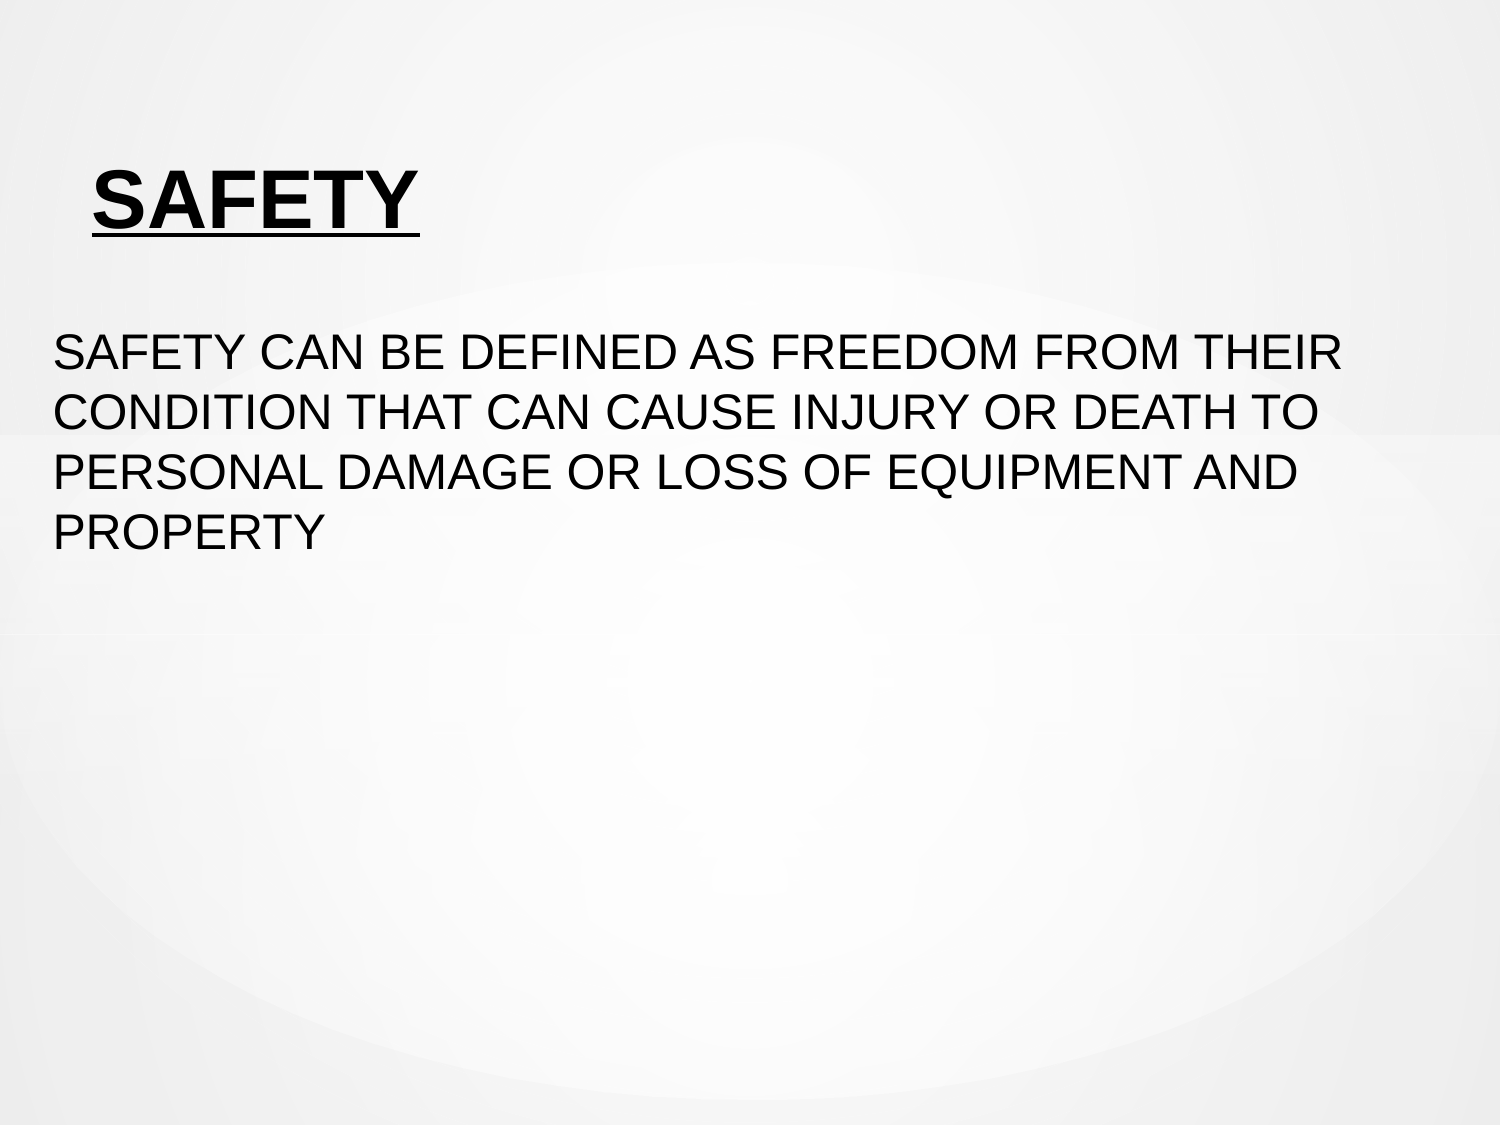

# SAFETY
SAFETY CAN BE DEFINED AS FREEDOM FROM THEIR CONDITION THAT CAN CAUSE INJURY OR DEATH TO PERSONAL DAMAGE OR LOSS OF EQUIPMENT AND PROPERTY